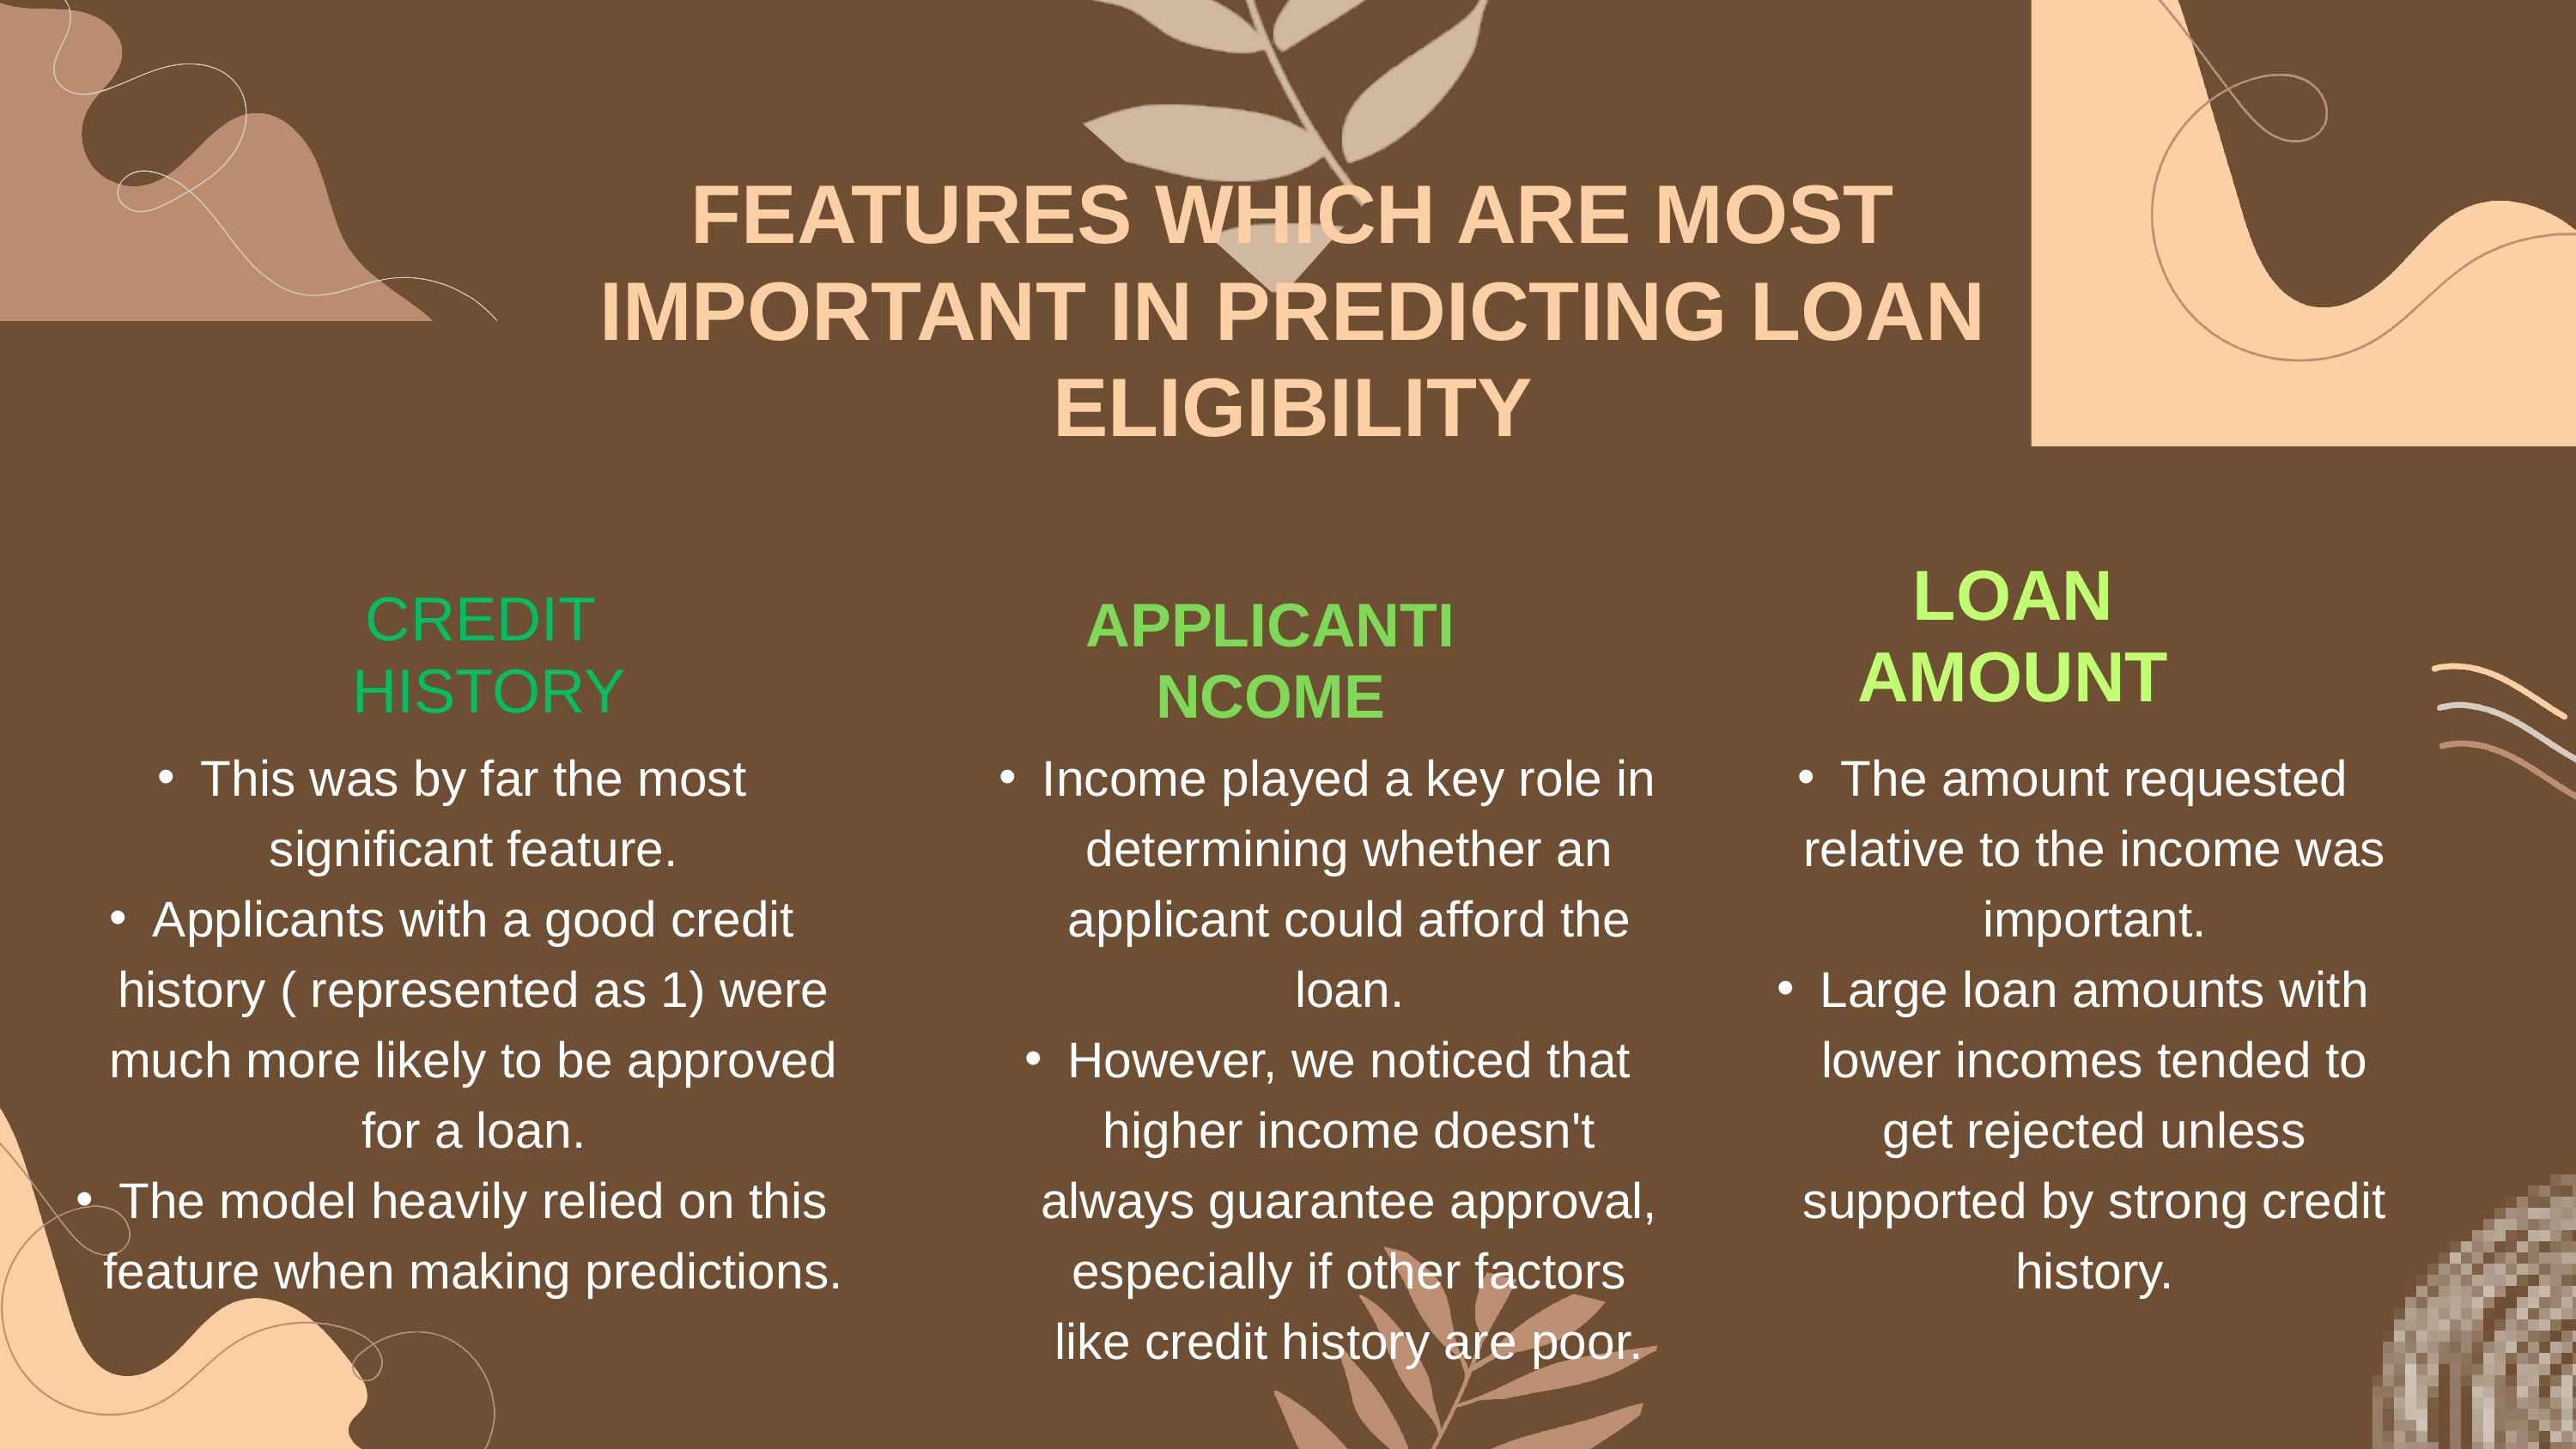

FEATURES WHICH ARE MOST IMPORTANT IN PREDICTING LOAN ELIGIBILITY

LOAN AMOUNT
CREDIT
HISTORY
APPLICANTINCOME

This was by far the most significant feature.
Applicants with a good credit history ( represented as 1) were much more likely to be approved for a loan.
The model heavily relied on this feature when making predictions.

Income played a key role in determining whether an applicant could afford the loan.
However, we noticed that higher income doesn't always guarantee approval, especially if other factors like credit history are poor.

The amount requested relative to the income was important.
Large loan amounts with lower incomes tended to get rejected unless supported by strong credit history.